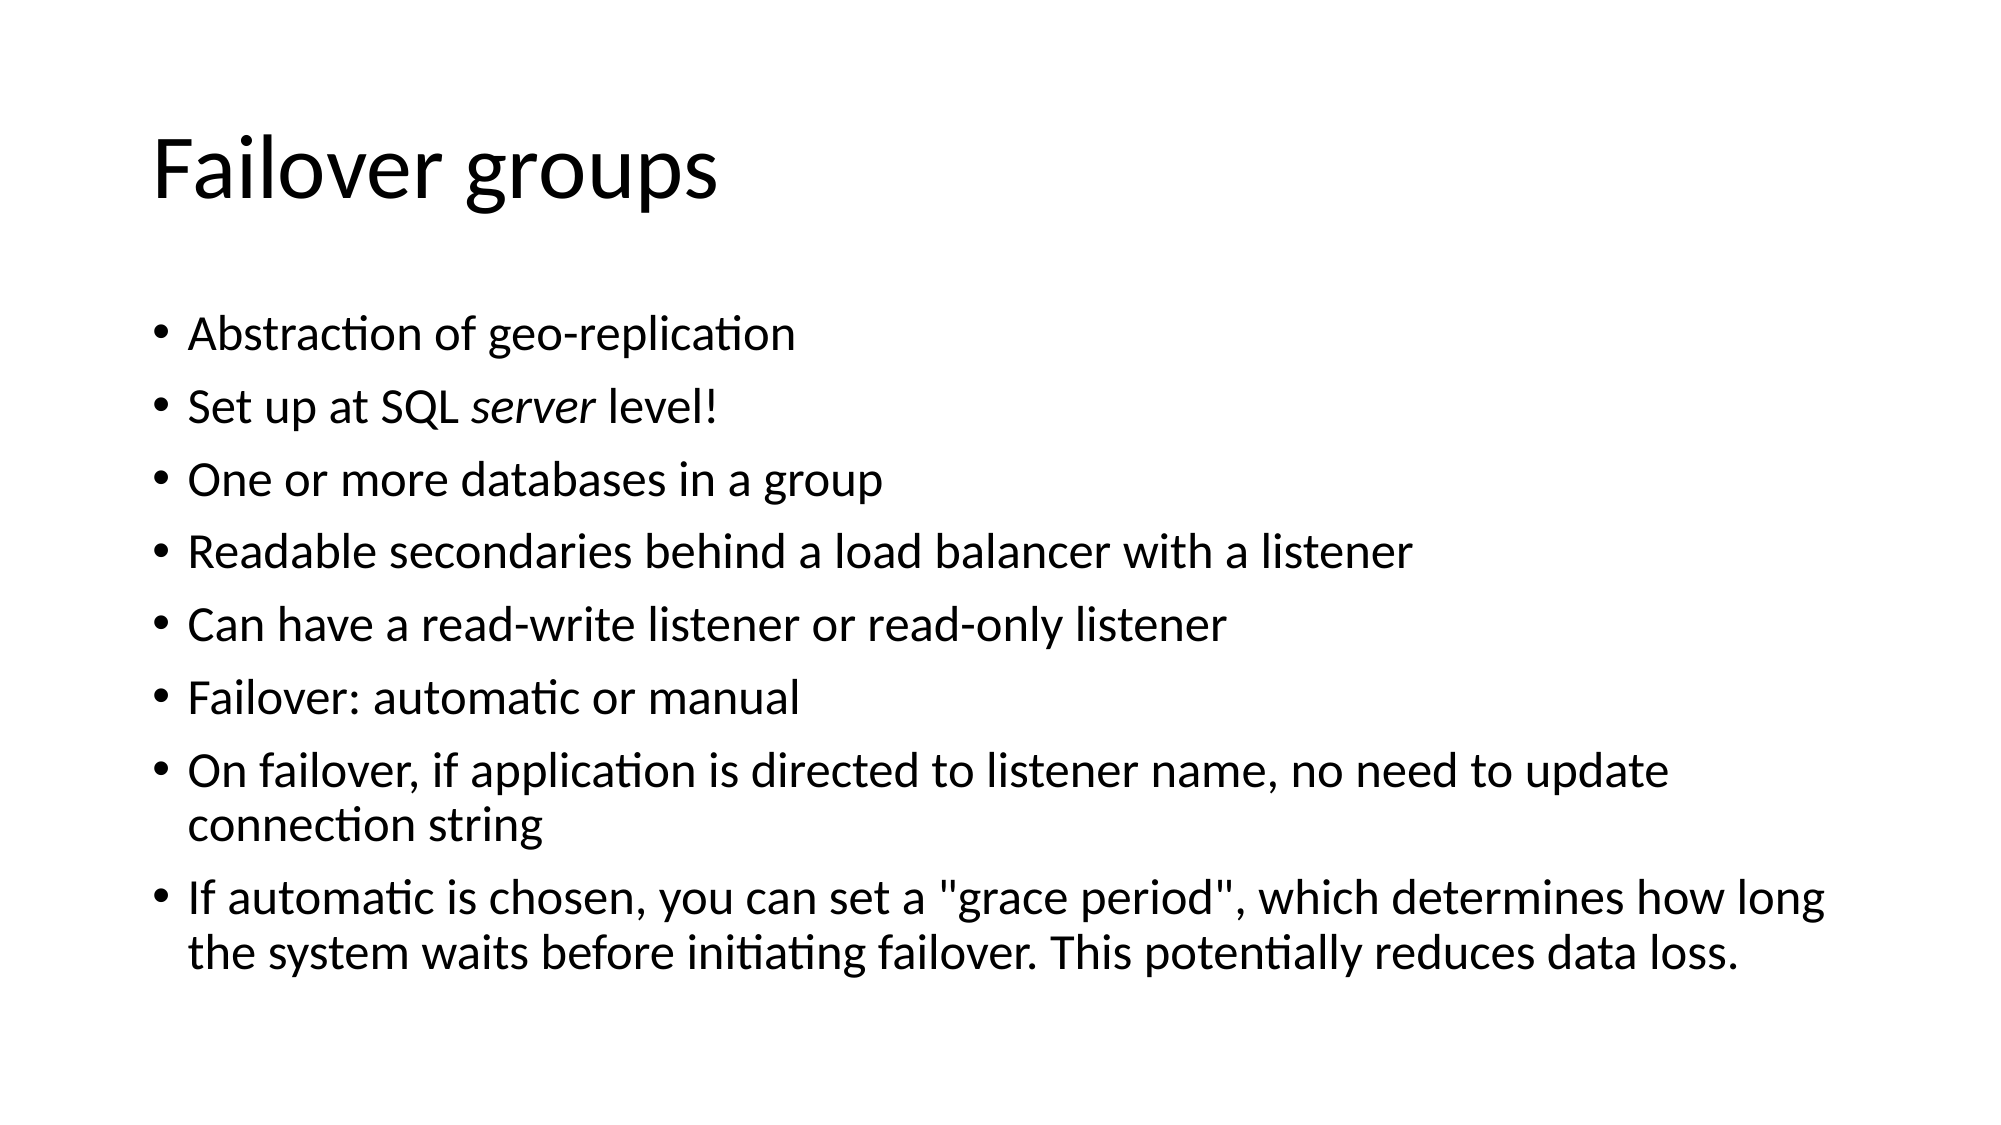

# Failover groups
Abstraction of geo-replication
Set up at SQL server level!
One or more databases in a group
Readable secondaries behind a load balancer with a listener
Can have a read-write listener or read-only listener
Failover: automatic or manual
On failover, if application is directed to listener name, no need to update connection string
If automatic is chosen, you can set a "grace period", which determines how long the system waits before initiating failover. This potentially reduces data loss.